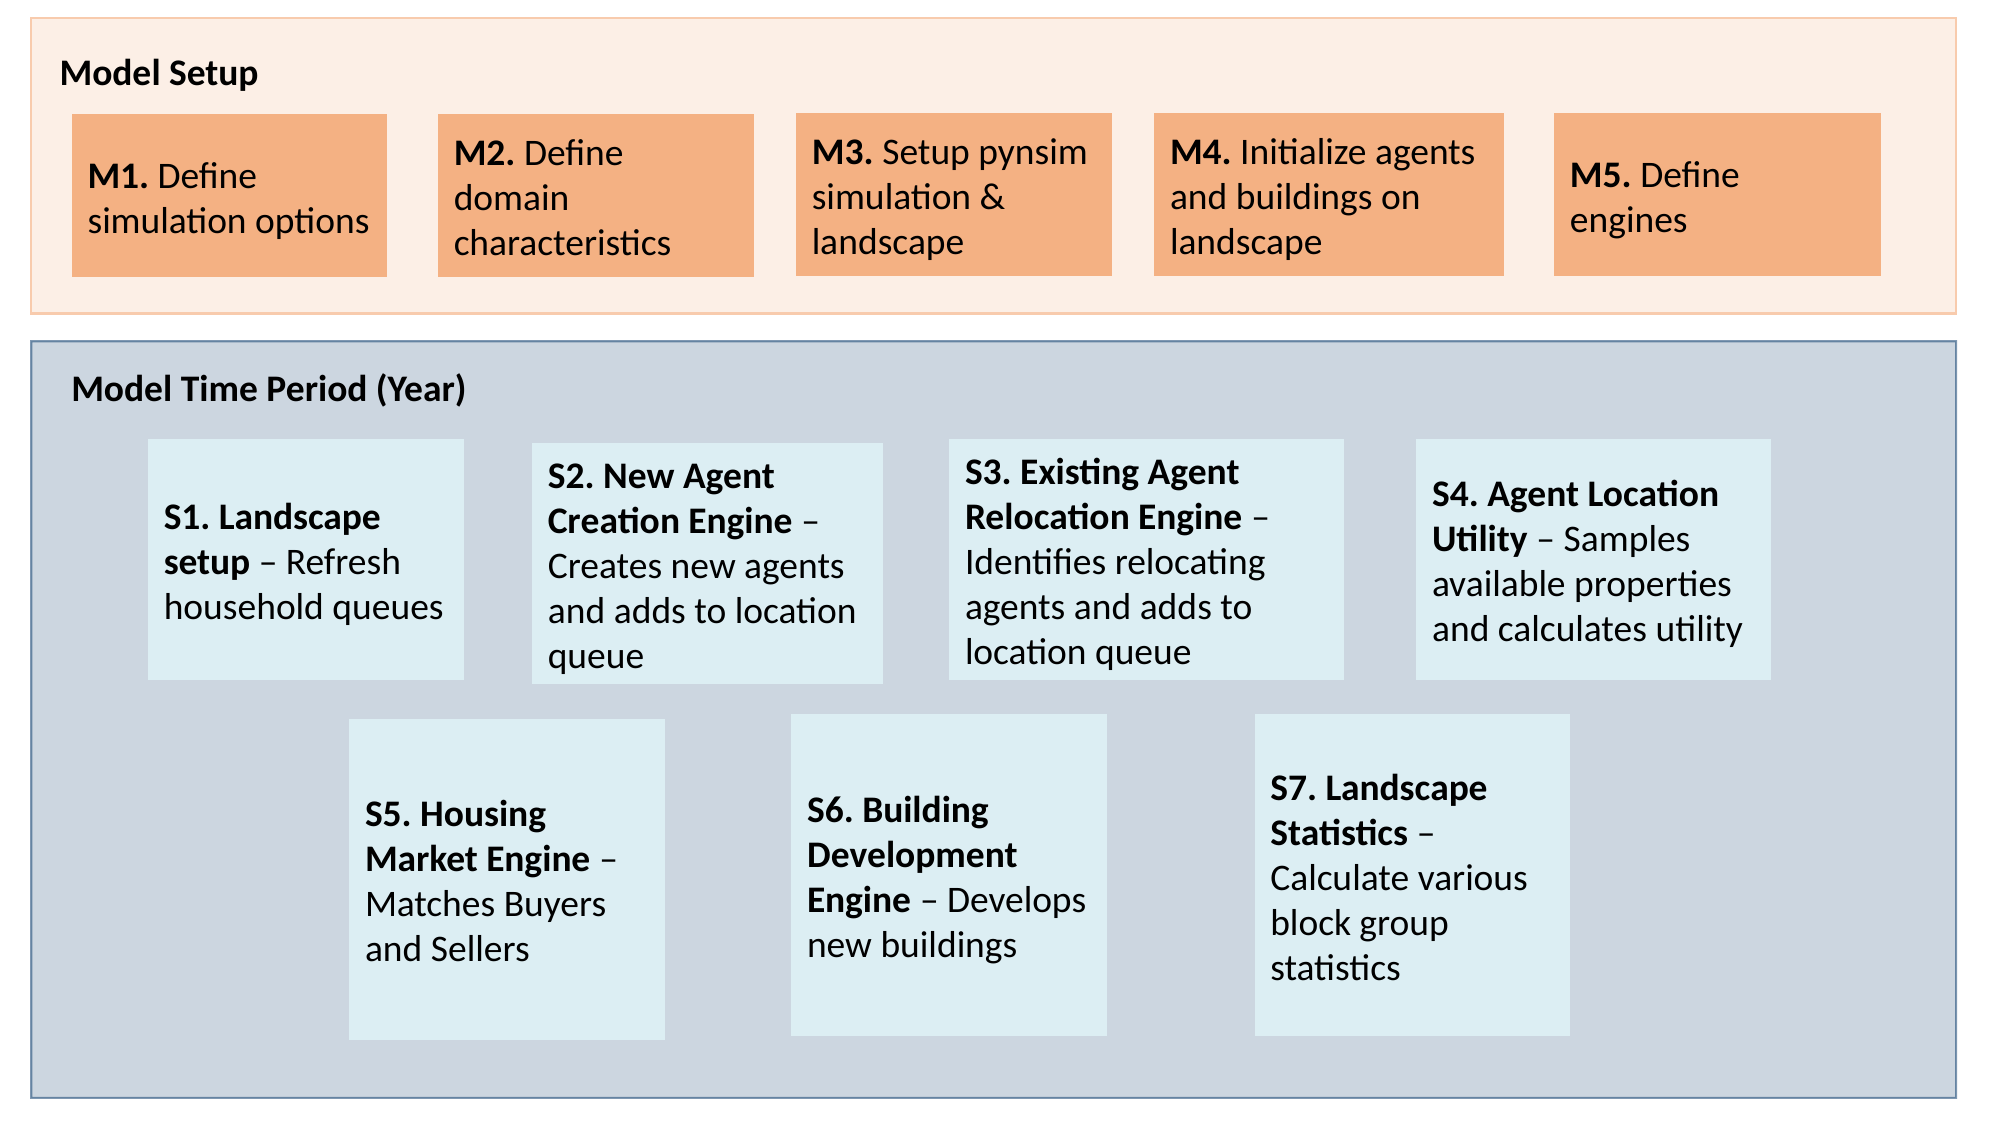

Model Setup
M3. Setup pynsim simulation & landscape
M4. Initialize agents and buildings on landscape
M5. Define engines
M1. Define simulation options
M2. Define domain characteristics

Model Time Period (Year)
S1. Landscape setup – Refresh household queues
S3. Existing Agent Relocation Engine – Identifies relocating agents and adds to location queue
S4. Agent Location Utility – Samples available properties and calculates utility
S2. New Agent Creation Engine – Creates new agents and adds to location queue
S7. Landscape Statistics – Calculate various block group statistics
S6. Building Development Engine – Develops new buildings
S5. Housing Market Engine – Matches Buyers and Sellers